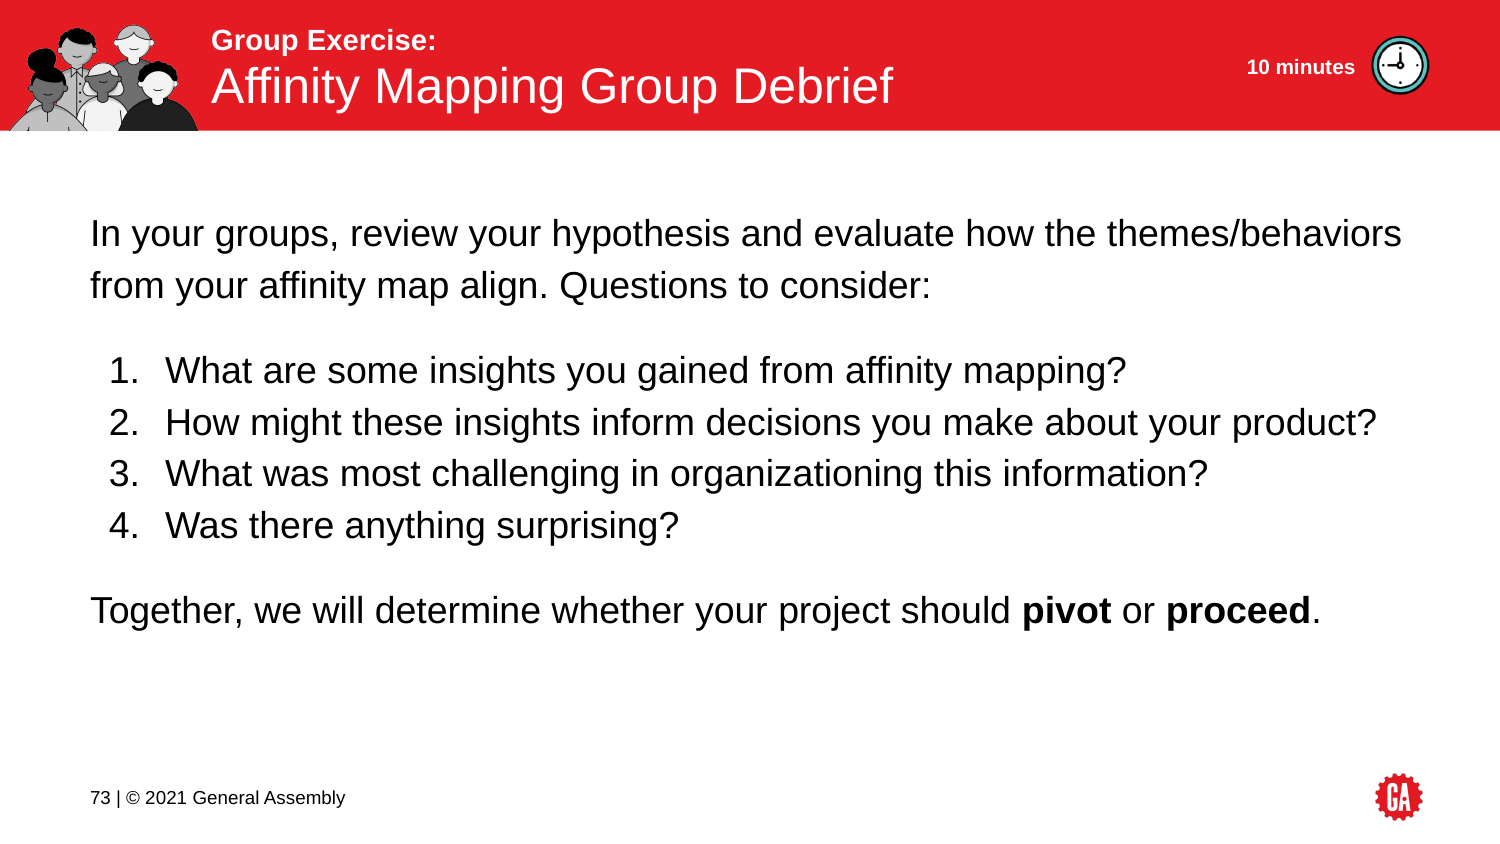

# Affinity Mapping Group Debrief
10 minutes
In your groups, review your hypothesis and evaluate how the themes/behaviors from your affinity map align. Questions to consider:
What are some insights you gained from affinity mapping?
How might these insights inform decisions you make about your product?
What was most challenging in organizationing this information?
Was there anything surprising?
Together, we will determine whether your project should pivot or proceed.
73 | © 2021 General Assembly